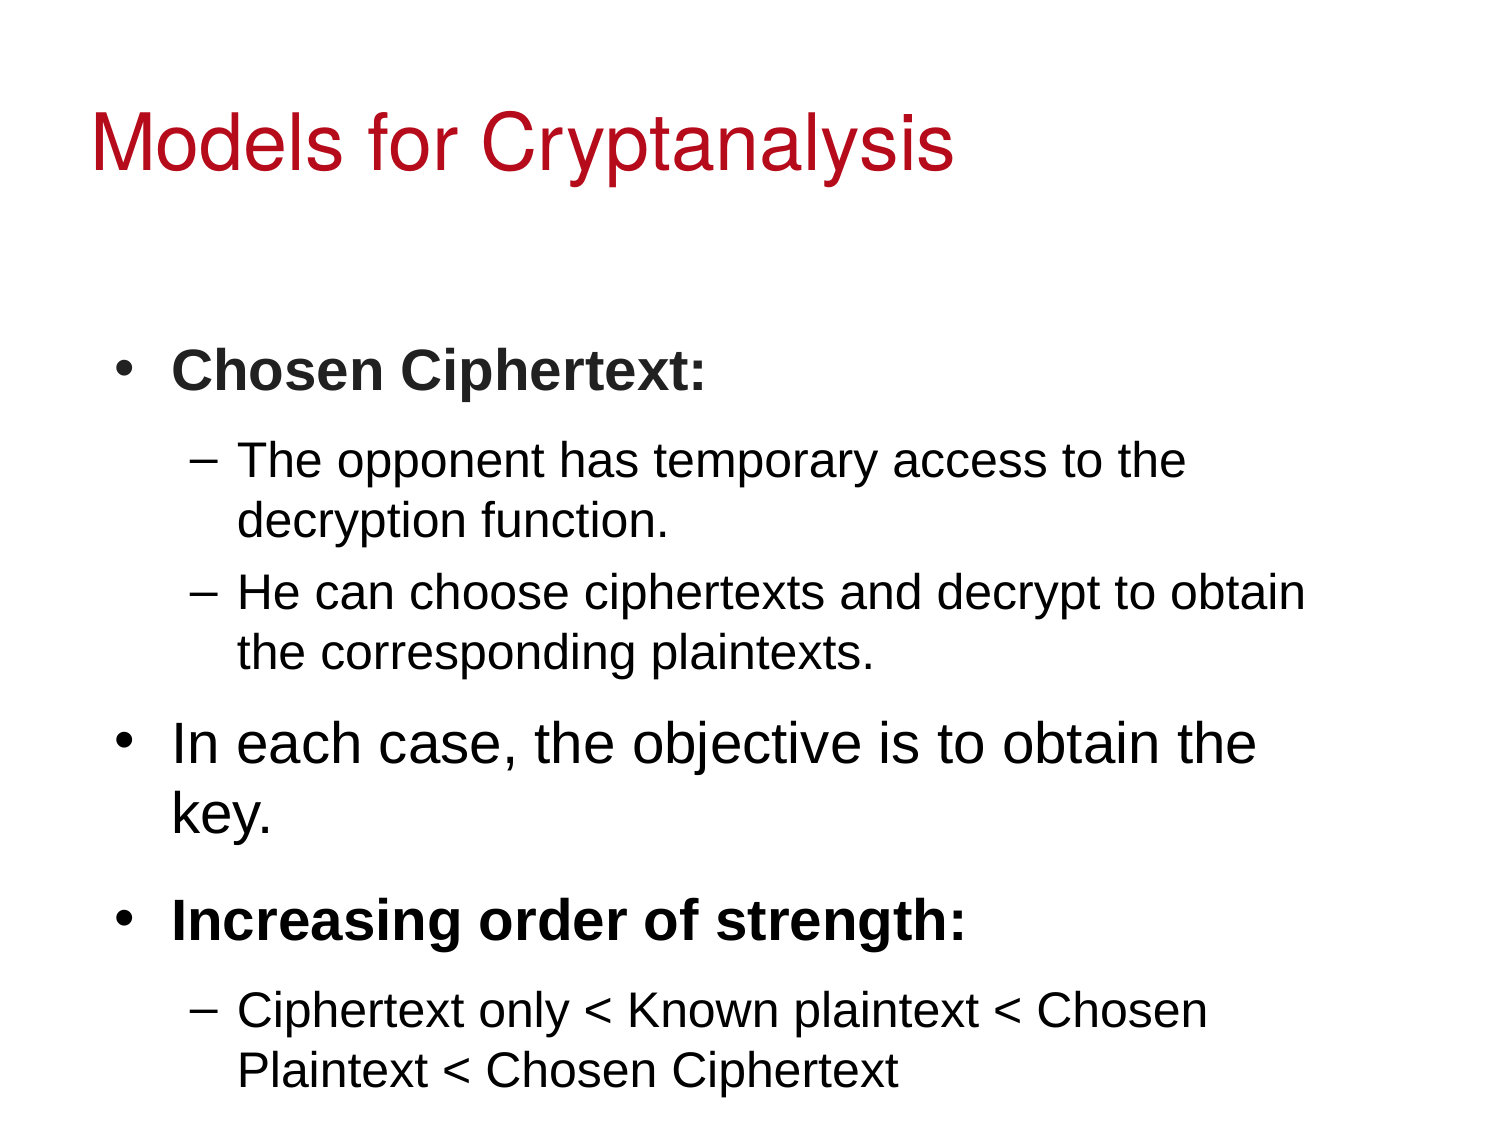

# Models for Cryptanalysis
Chosen Ciphertext:
The opponent has temporary access to the decryption function.
He can choose ciphertexts and decrypt to obtain the corresponding plaintexts.
In each case, the objective is to obtain the key.
Increasing order of strength:
Ciphertext only < Known plaintext < Chosen Plaintext < Chosen Ciphertext